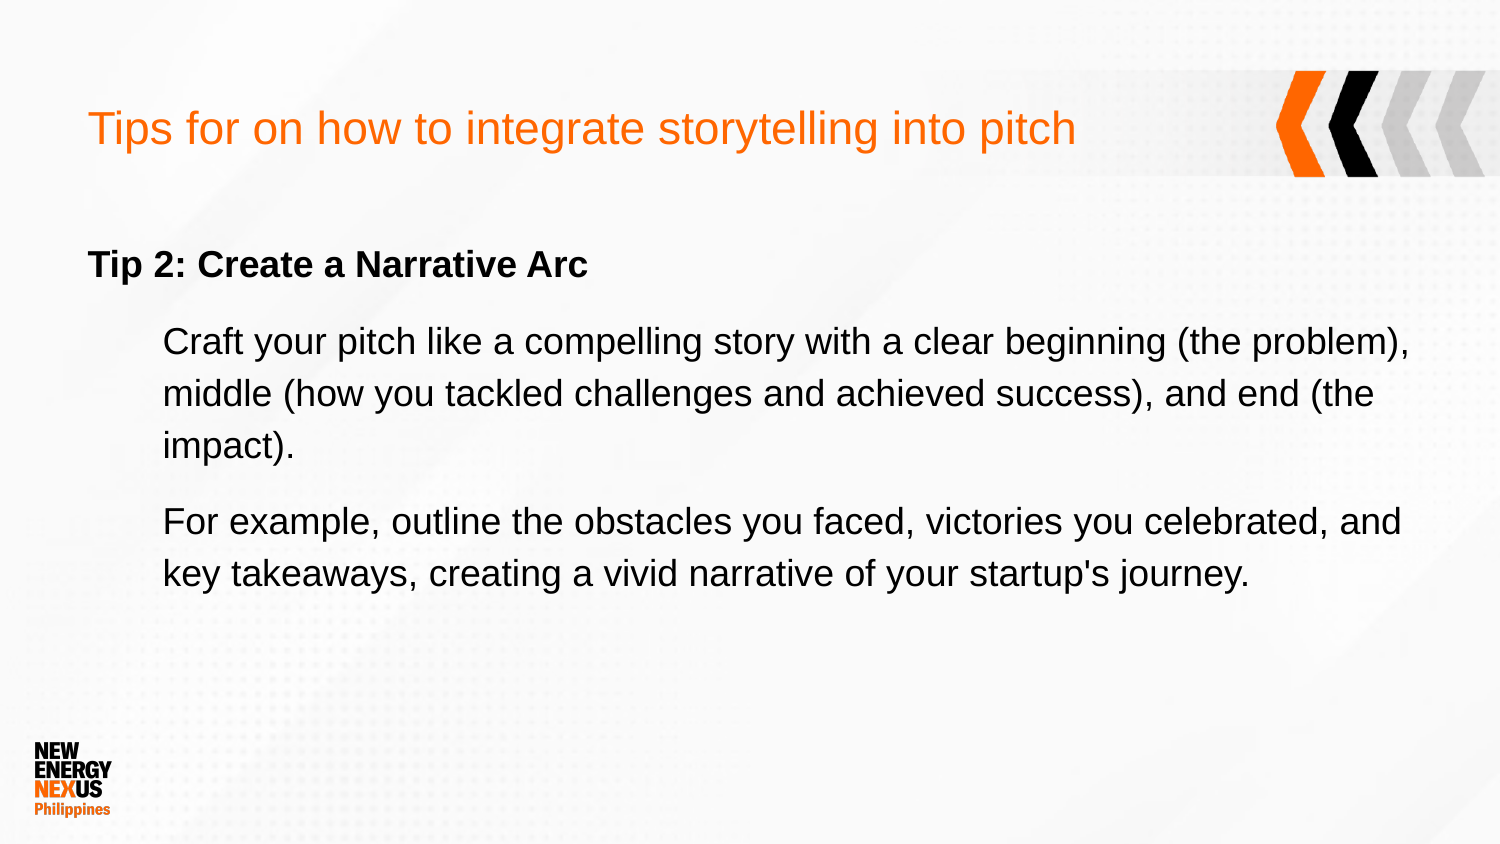

# Tips for on how to integrate storytelling into pitch
Tip 2: Create a Narrative Arc
Craft your pitch like a compelling story with a clear beginning (the problem), middle (how you tackled challenges and achieved success), and end (the impact).
For example, outline the obstacles you faced, victories you celebrated, and key takeaways, creating a vivid narrative of your startup's journey.